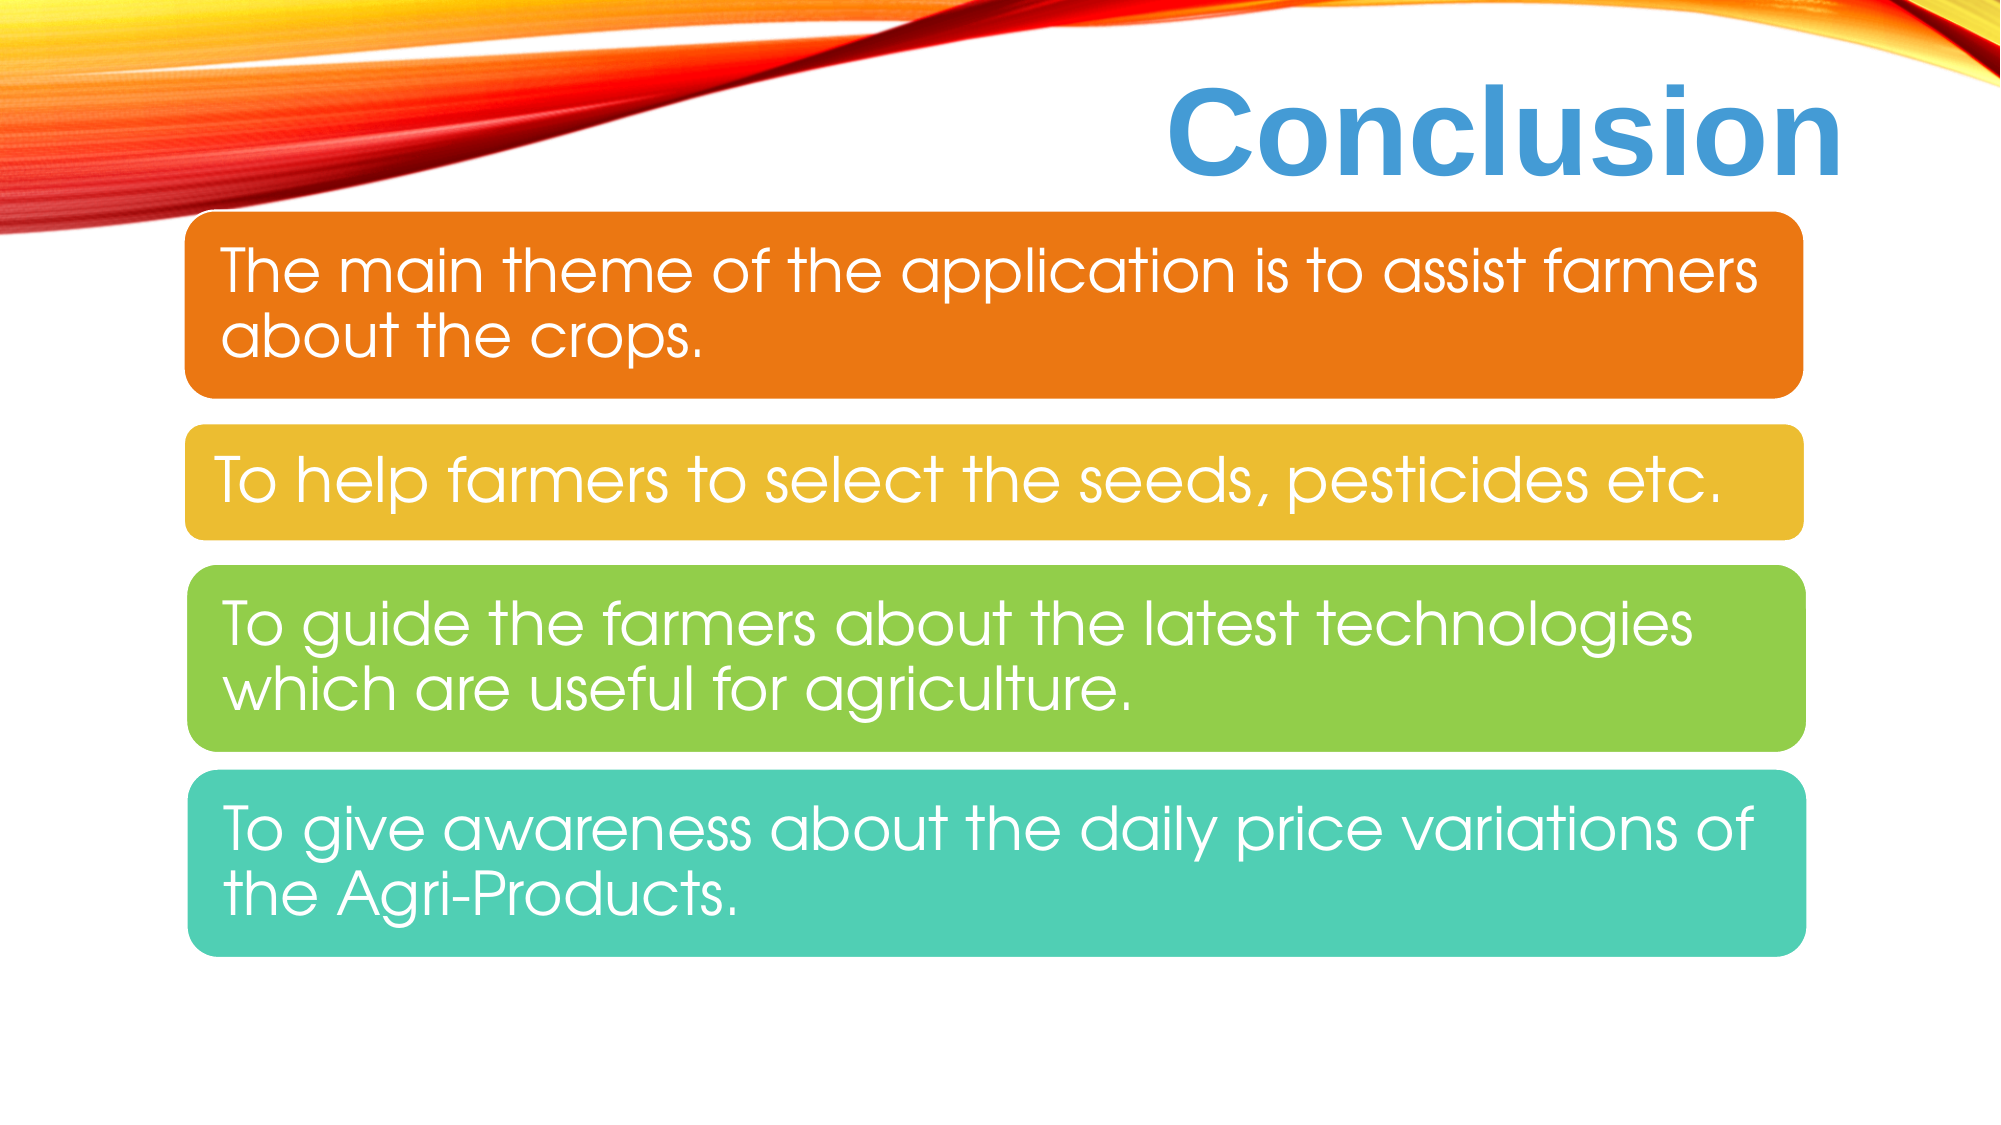

Conclusion
The main theme of the application is to assist farmers about the crops.
To help farmers to select the seeds, pesticides etc.
To guide the farmers about the latest technologies which are useful for agriculture.
To give awareness about the daily price variations of the Agri-Products.